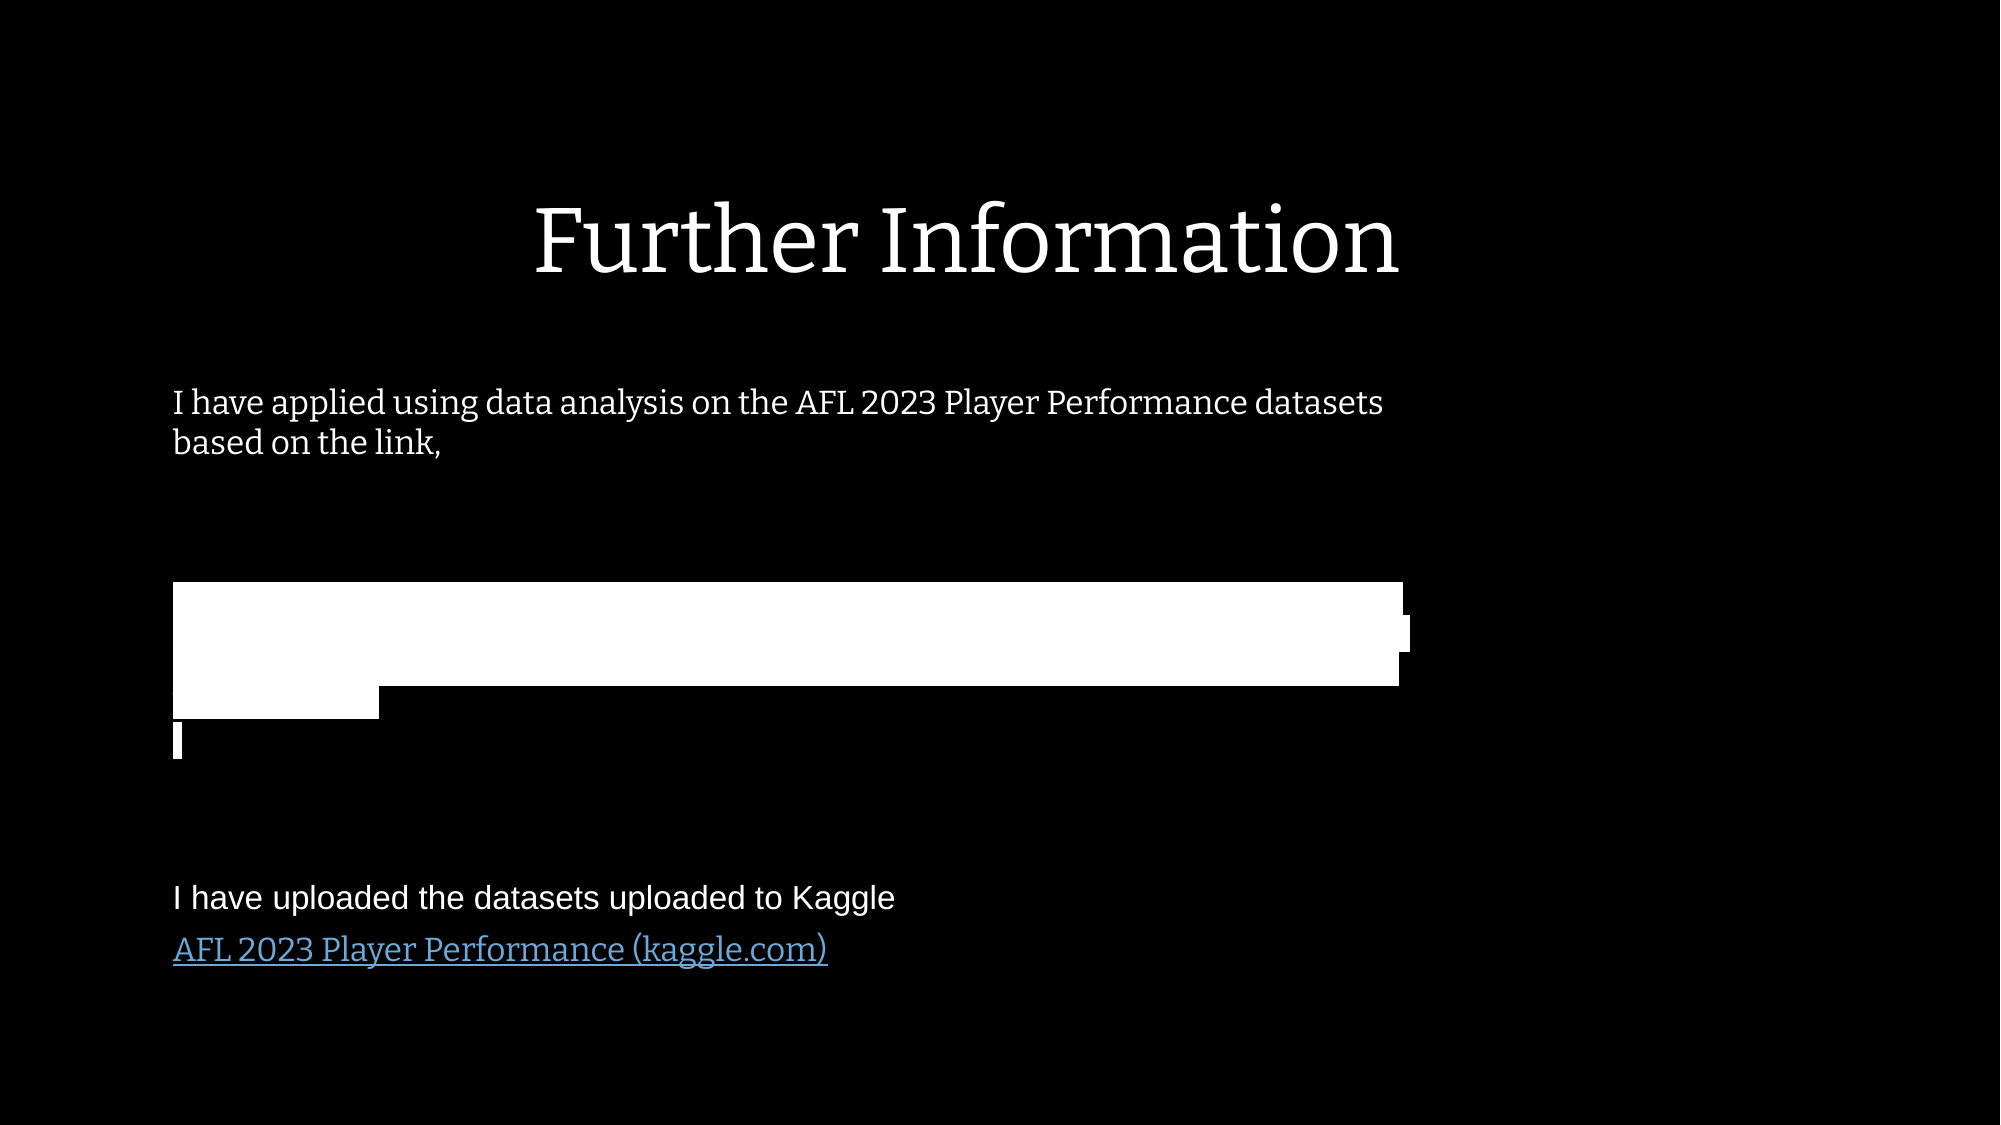

Further Information
I have applied using data analysis on the AFL 2023 Player Performance datasets based on the link,

https://www.afl.com.au/stats/leaders?category=Key+Stats&seasonId=62&roundId=-1&roundNumber=0&sortColumn=dreamTeamPoints&sortDirection=descending&positions=All&teams=All&benchmarking=false&dataType=totals&playerOneId=null&playerTwoId=null

I have uploaded the datasets uploaded to Kaggle
AFL 2023 Player Performance (kaggle.com)